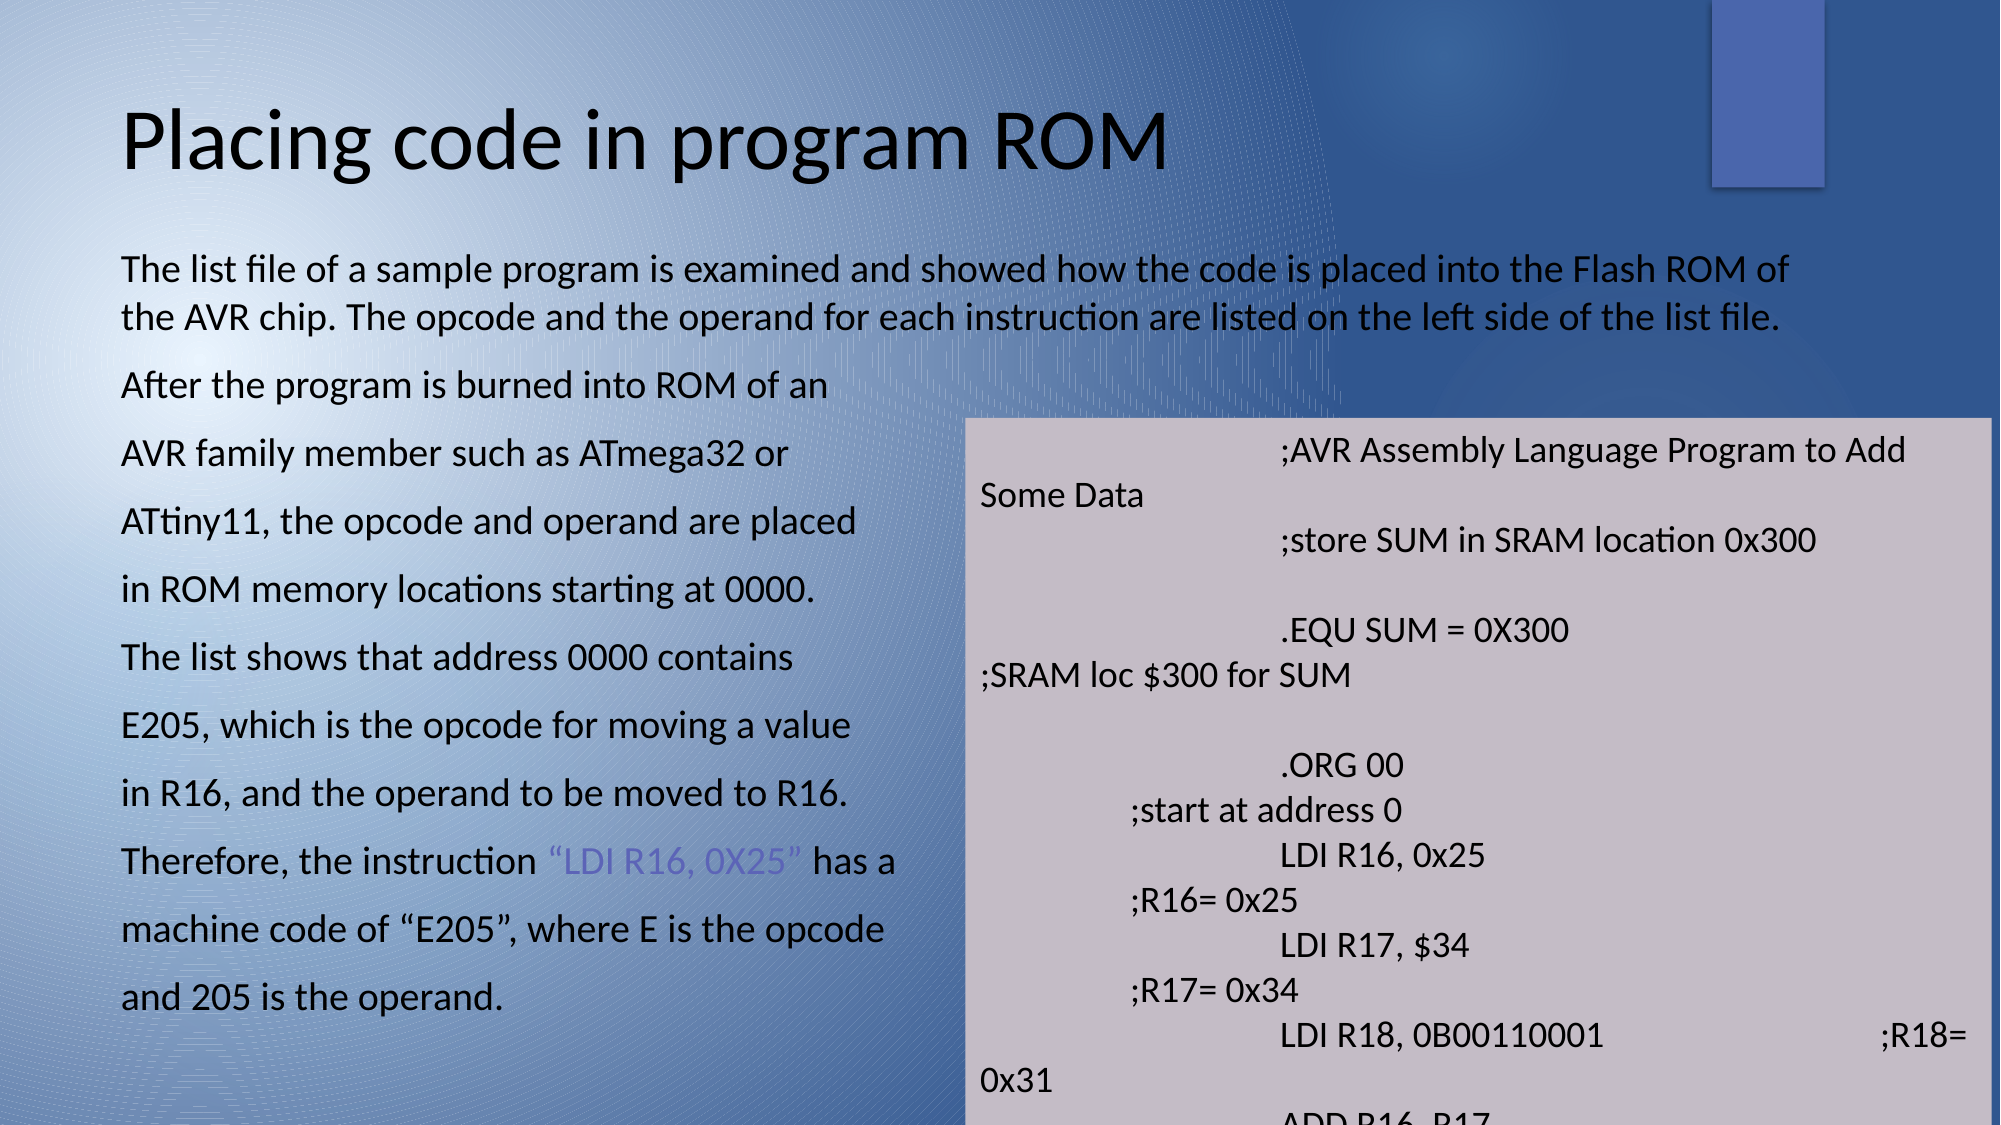

# Placing code in program ROM
The list file of a sample program is examined and showed how the code is placed into the Flash ROM of the AVR chip. The opcode and the operand for each instruction are listed on the left side of the list file.
After the program is burned into ROM of an
AVR family member such as ATmega32 or
ATtiny11, the opcode and operand are placed
in ROM memory locations starting at 0000.
The list shows that address 0000 contains
E205, which is the opcode for moving a value
in R16, and the operand to be moved to R16.
Therefore, the instruction “LDI R16, 0X25” has a
machine code of “E205”, where E is the opcode
and 205 is the operand.
		;AVR Assembly Language Program to Add Some Data
		;store SUM in SRAM location 0x300

		.EQU SUM = 0X300			;SRAM loc $300 for SUM

		.ORG 00					;start at address 0
		LDI R16, 0x25				;R16= 0x25
		LDI R17, $34				;R17= 0x34
		LDI R18, 0B00110001		;R18= 0x31
		ADD R16, R17				;add R17 to R16
		ADD R16, R18				;add R18 to R16
		LDI R17, 11				;R17= 0x0B
		ADD R16, R17				;add R17 to R16
		STS SUM, R16				;save the SUM in loc $300
HERE: 	JMP HERE				;stay here forever